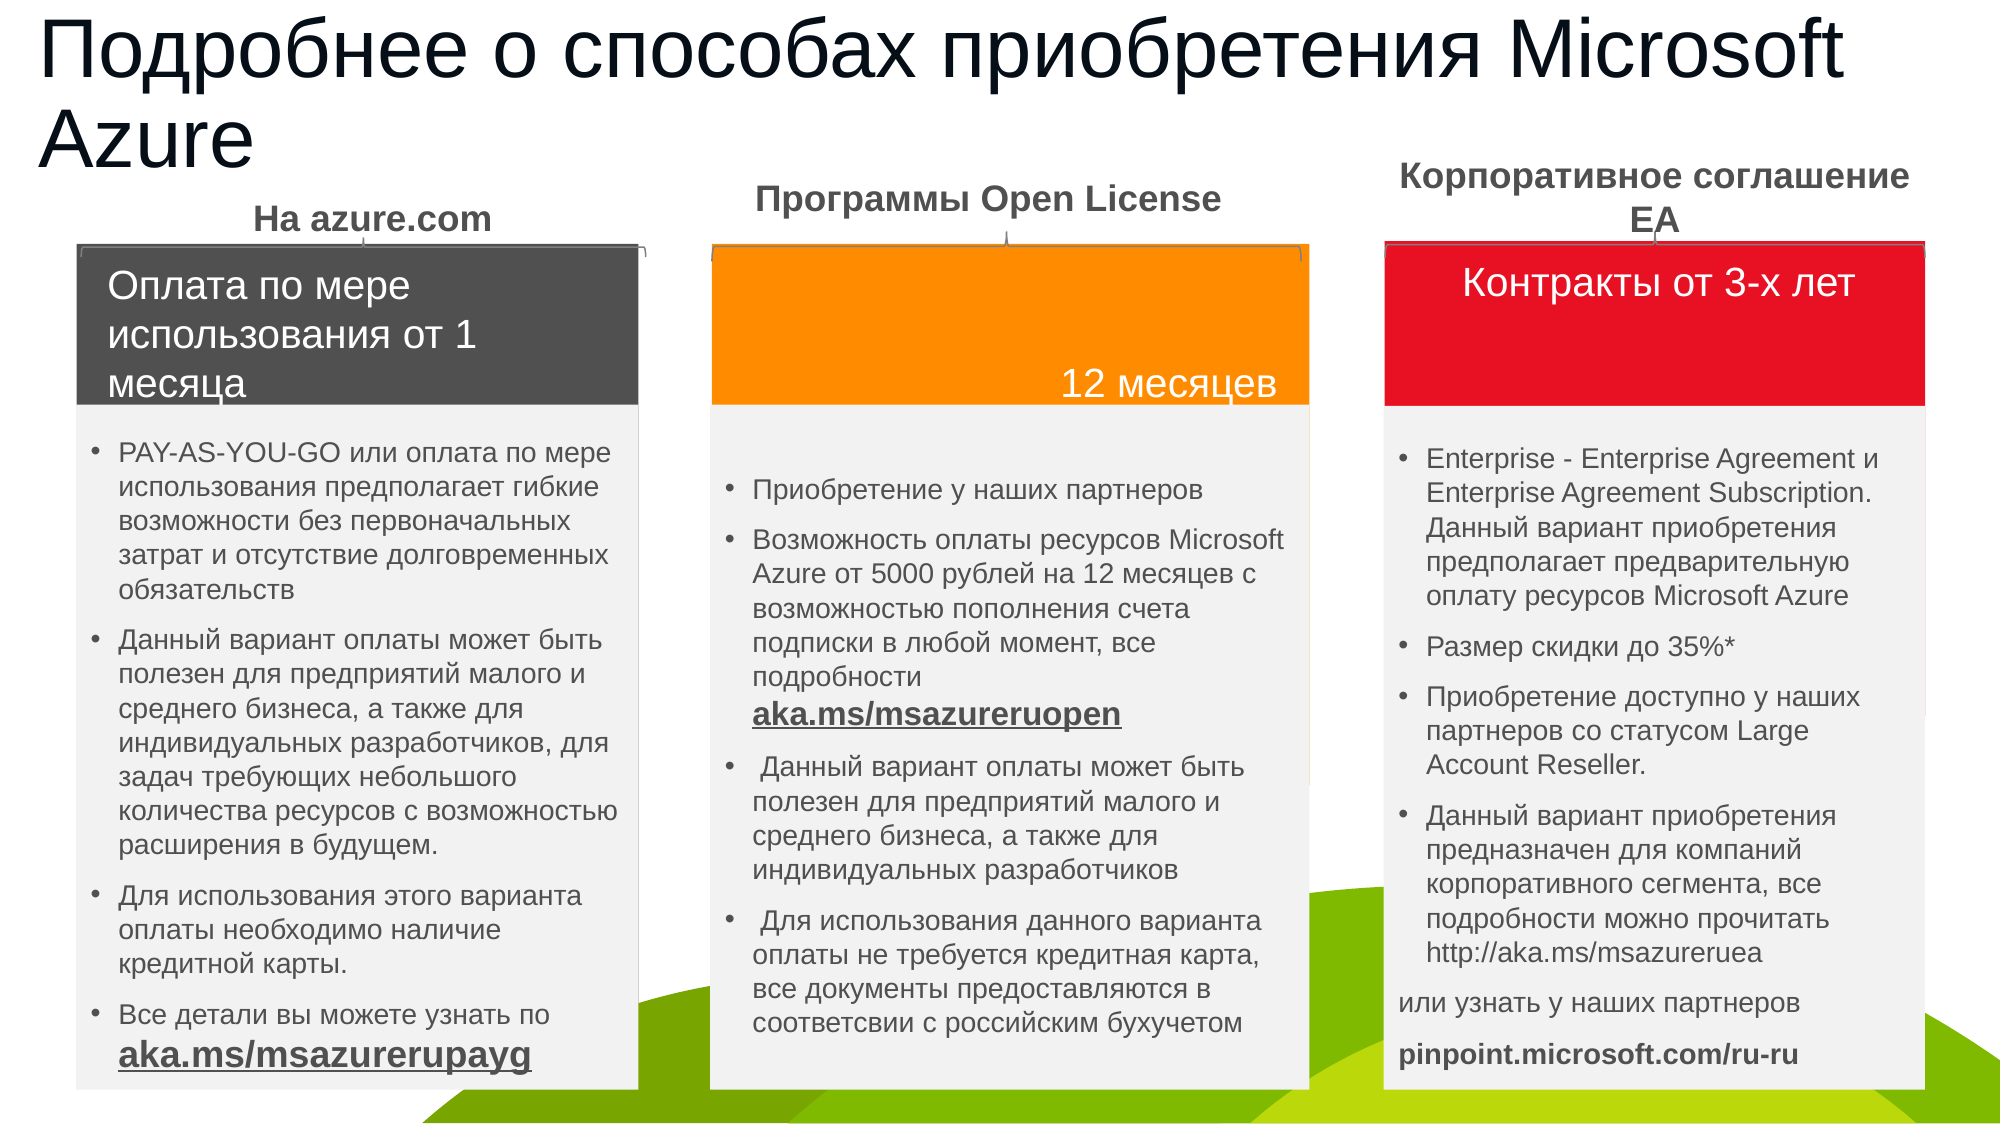

# Подробнее о способах приобретения Microsoft Azure

На azure.com
Корпоративное соглашение
EA
Программы Open License
Контракты от 3-х лет
Enterprise Agreement и Enterprise Agreement(SCE)

Оплата по мере использования от 1 месяца
Приобретение у наших партнеров по модели Open Licensing 12 месяцев
PAY-AS-YOU-GO или оплата по мере использования предполагает гибкие возможности без первоначальных затрат и отсутствие долговременных обязательств
Данный вариант оплаты может быть полезен для предприятий малого и среднего бизнеса, а также для индивидуальных разработчиков, для задач требующих небольшого количества ресурсов с возможностью расширения в будущем.
Для использования этого варианта оплаты необходимо наличие кредитной карты.
Все детали вы можете узнать по aka.ms/msazurerupayg
Приобретение у наших партнеров
Возможность оплаты ресурсов Microsoft Azure от 5000 рублей на 12 месяцев с возможностью пополнения счета подписки в любой момент, все подробности aka.ms/msazureruopen
 Данный вариант оплаты может быть полезен для предприятий малого и среднего бизнеса, а также для индивидуальных разработчиков
 Для использования данного варианта оплаты не требуется кредитная карта, все документы предоставляются в соответсвии с российским бухучетом
Enterprise - Enterprise Agreement и Enterprise Agreement Subscription. Данный вариант приобретения предполагает предварительную оплату ресурсов Microsoft Azure
Размер скидки до 35%*
Приобретение доступно у наших партнеров со статусом Large Account Reseller.
Данный вариант приобретения предназначен для компаний корпоративного сегмента, все подробности можно прочитать http://aka.ms/msazureruea
или узнать у наших партнеров
pinpoint.microsoft.com/ru-ru

42